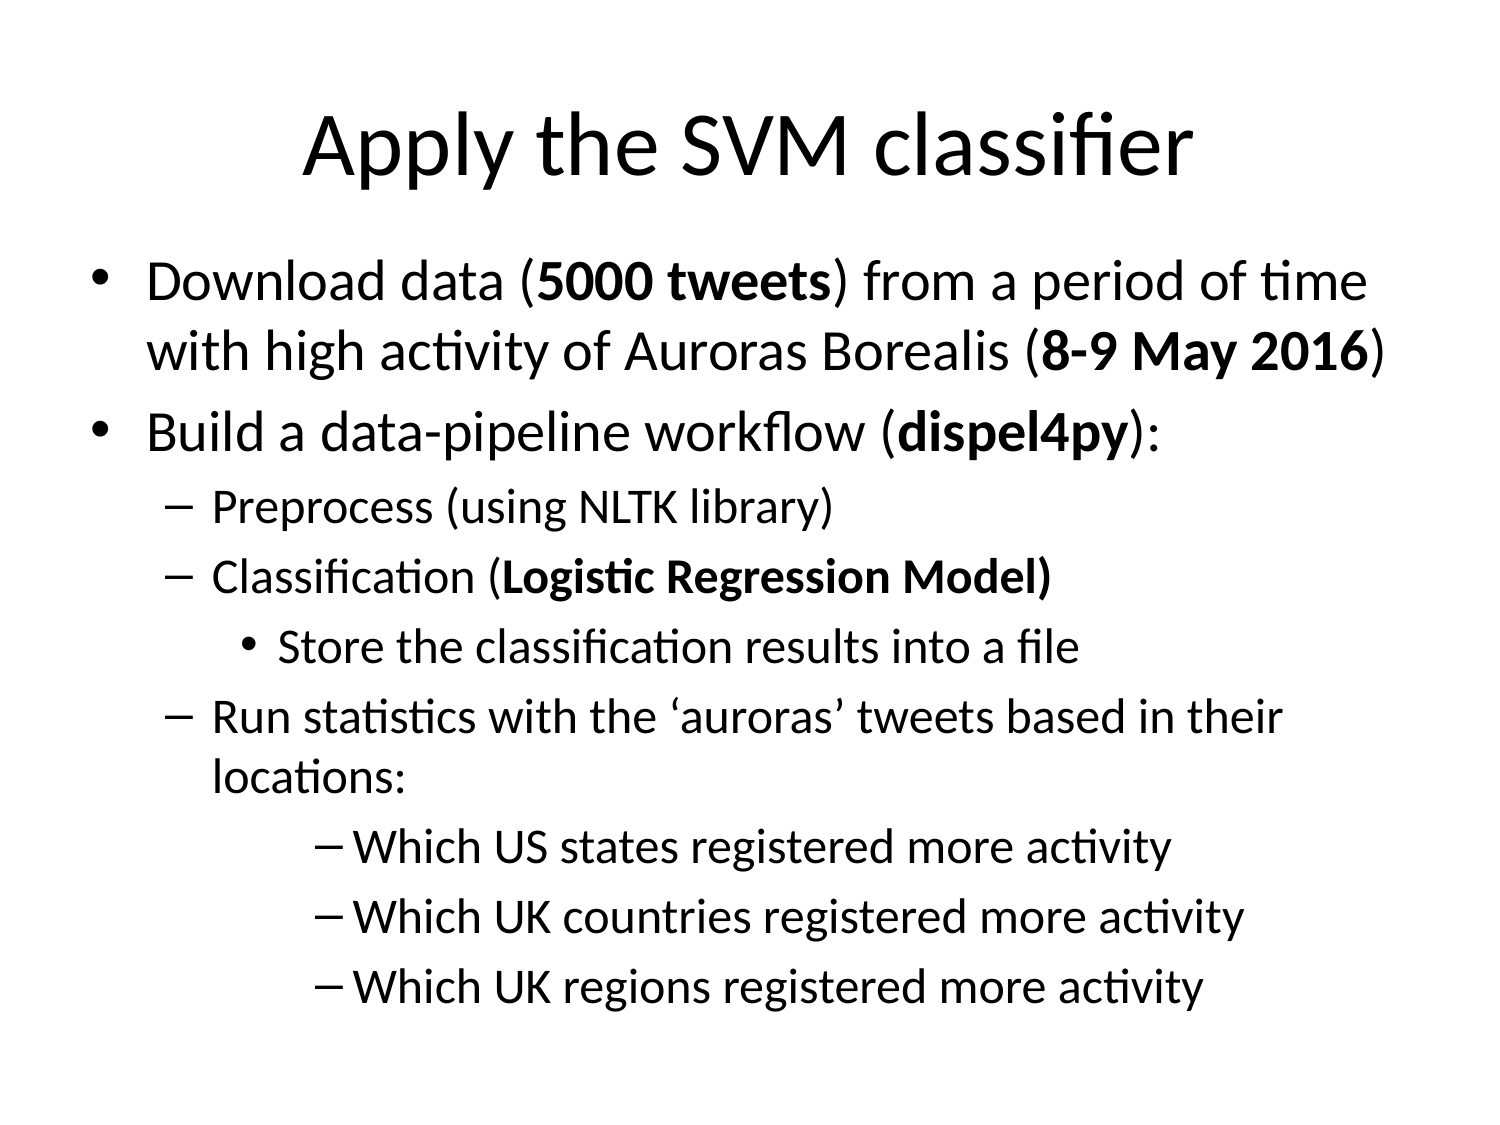

# Apply the SVM classifier
Download data (5000 tweets) from a period of time with high activity of Auroras Borealis (8-9 May 2016)
Build a data-pipeline workflow (dispel4py):
Preprocess (using NLTK library)
Classification (Logistic Regression Model)
Store the classification results into a file
Run statistics with the ‘auroras’ tweets based in their locations:
Which US states registered more activity
Which UK countries registered more activity
Which UK regions registered more activity